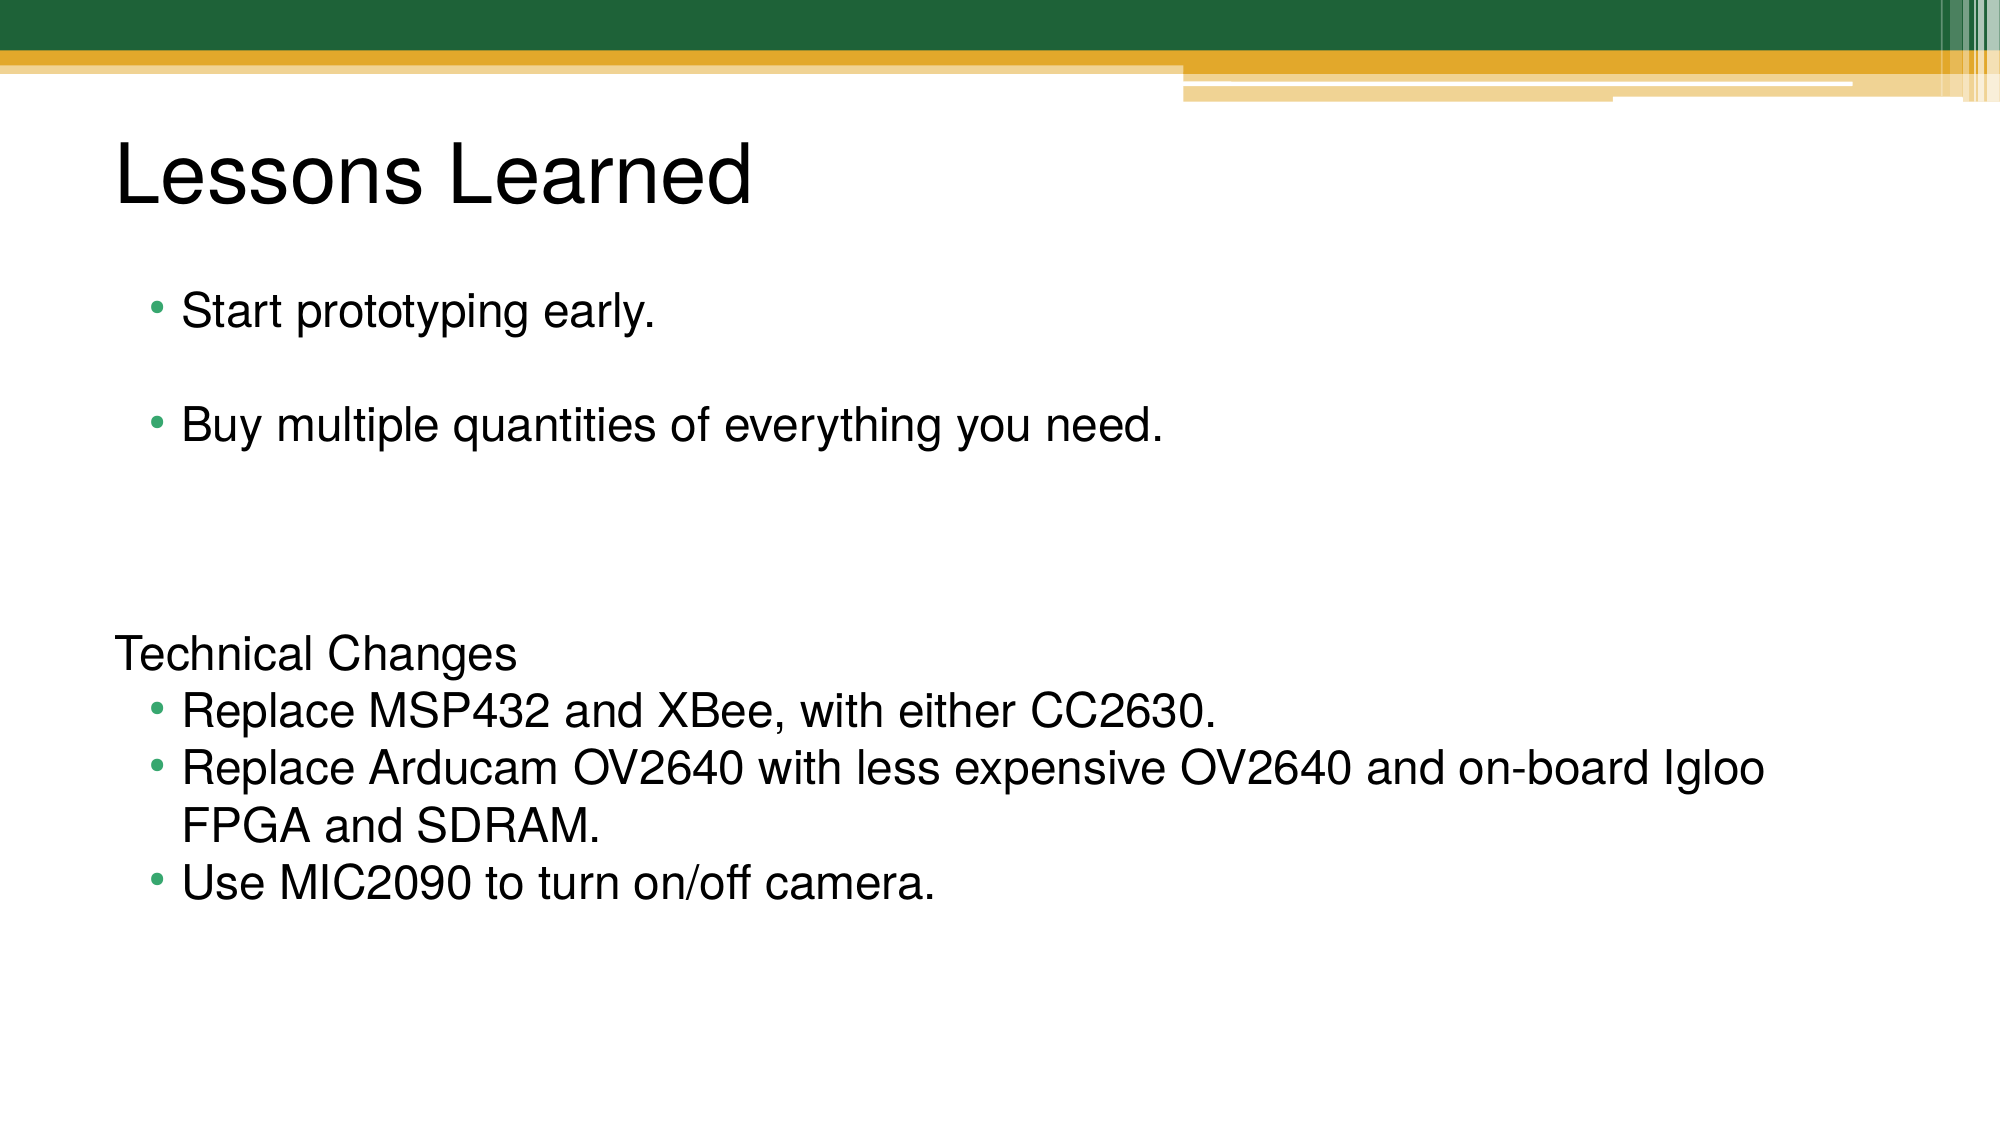

# Lessons Learned
Start prototyping early.

Buy multiple quantities of everything you need.

Technical Changes
Replace MSP432 and XBee, with either CC2630.
Replace Arducam OV2640 with less expensive OV2640 and on-board Igloo FPGA and SDRAM.
Use MIC2090 to turn on/off camera.